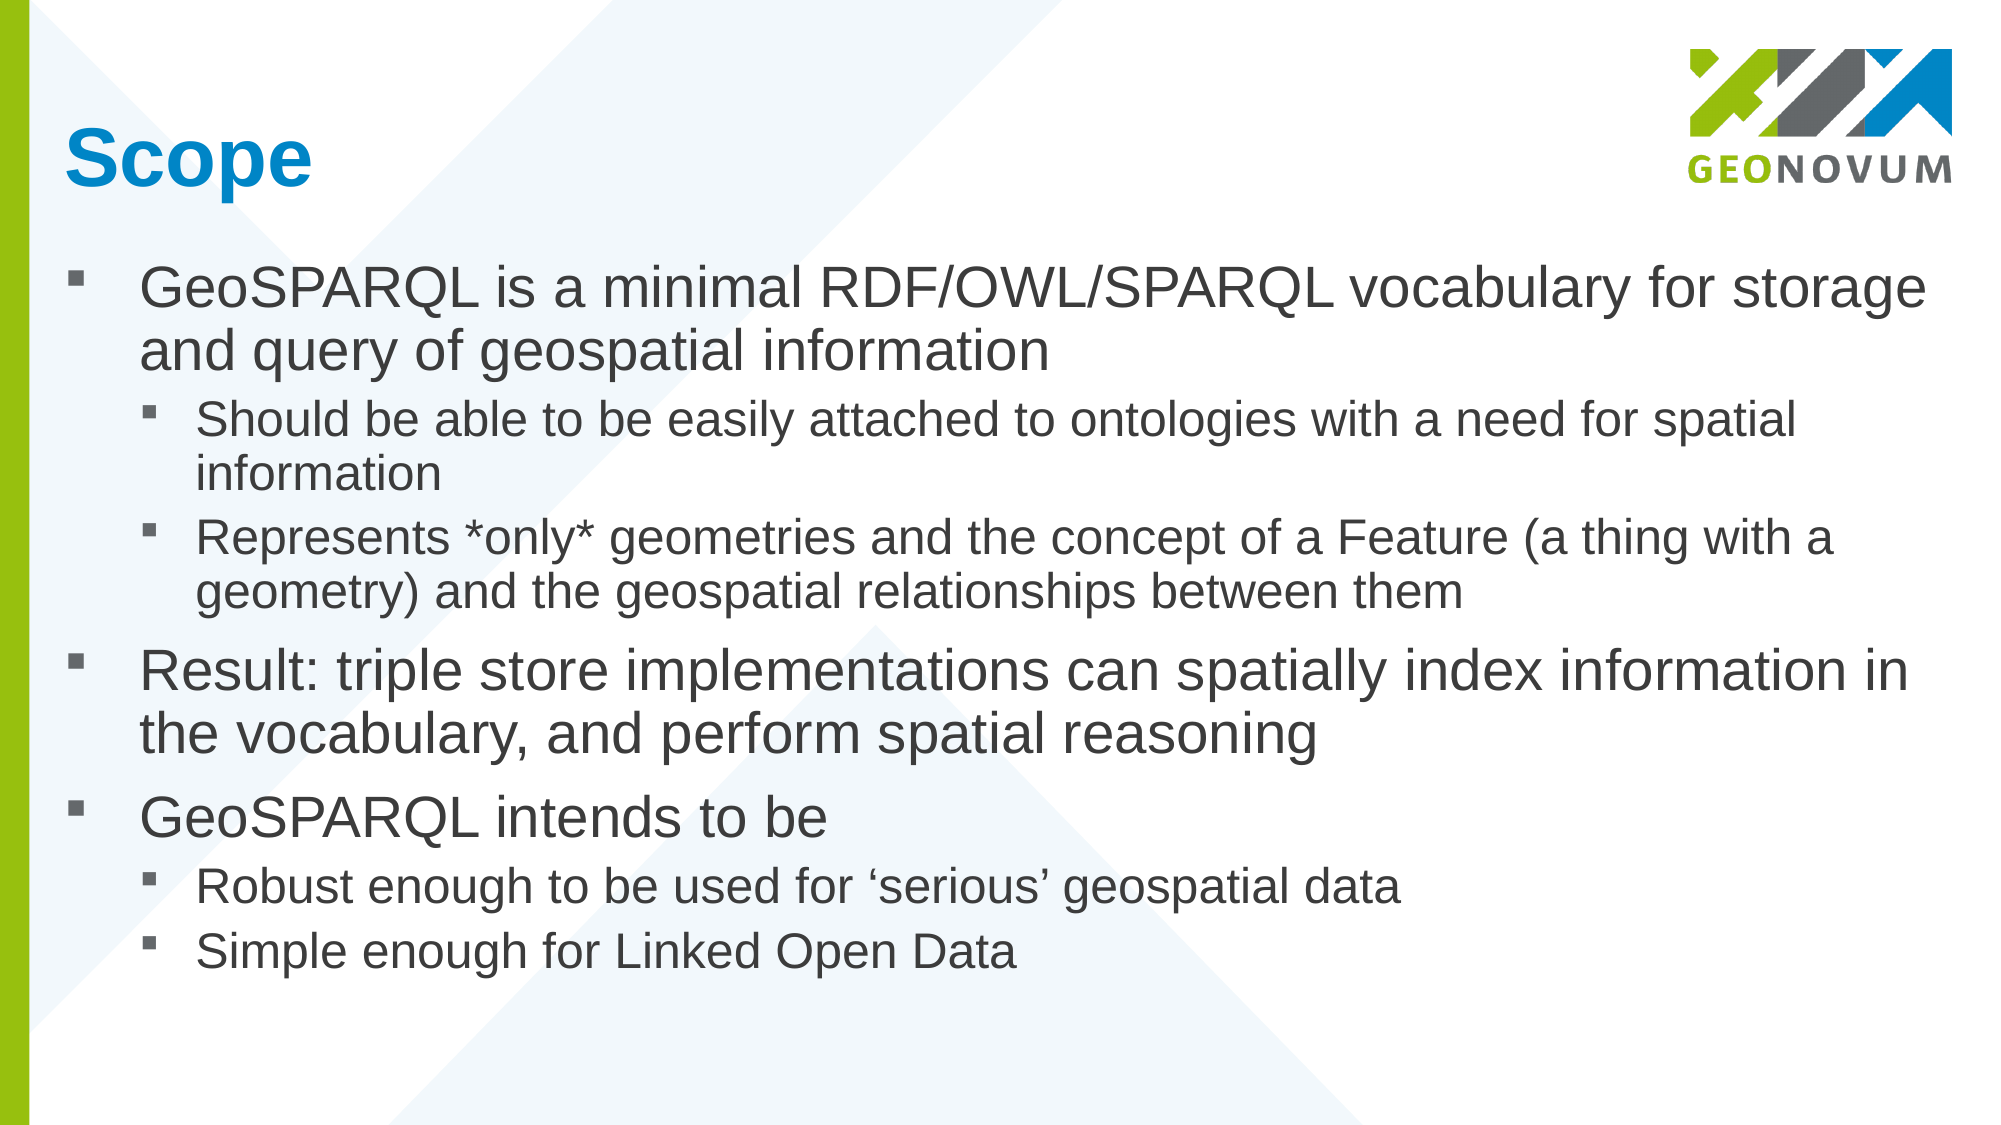

# Scope
GeoSPARQL is a minimal RDF/OWL/SPARQL vocabulary for storage and query of geospatial information
Should be able to be easily attached to ontologies with a need for spatial information
Represents *only* geometries and the concept of a Feature (a thing with a geometry) and the geospatial relationships between them
Result: triple store implementations can spatially index information in the vocabulary, and perform spatial reasoning
GeoSPARQL intends to be
Robust enough to be used for ‘serious’ geospatial data
Simple enough for Linked Open Data